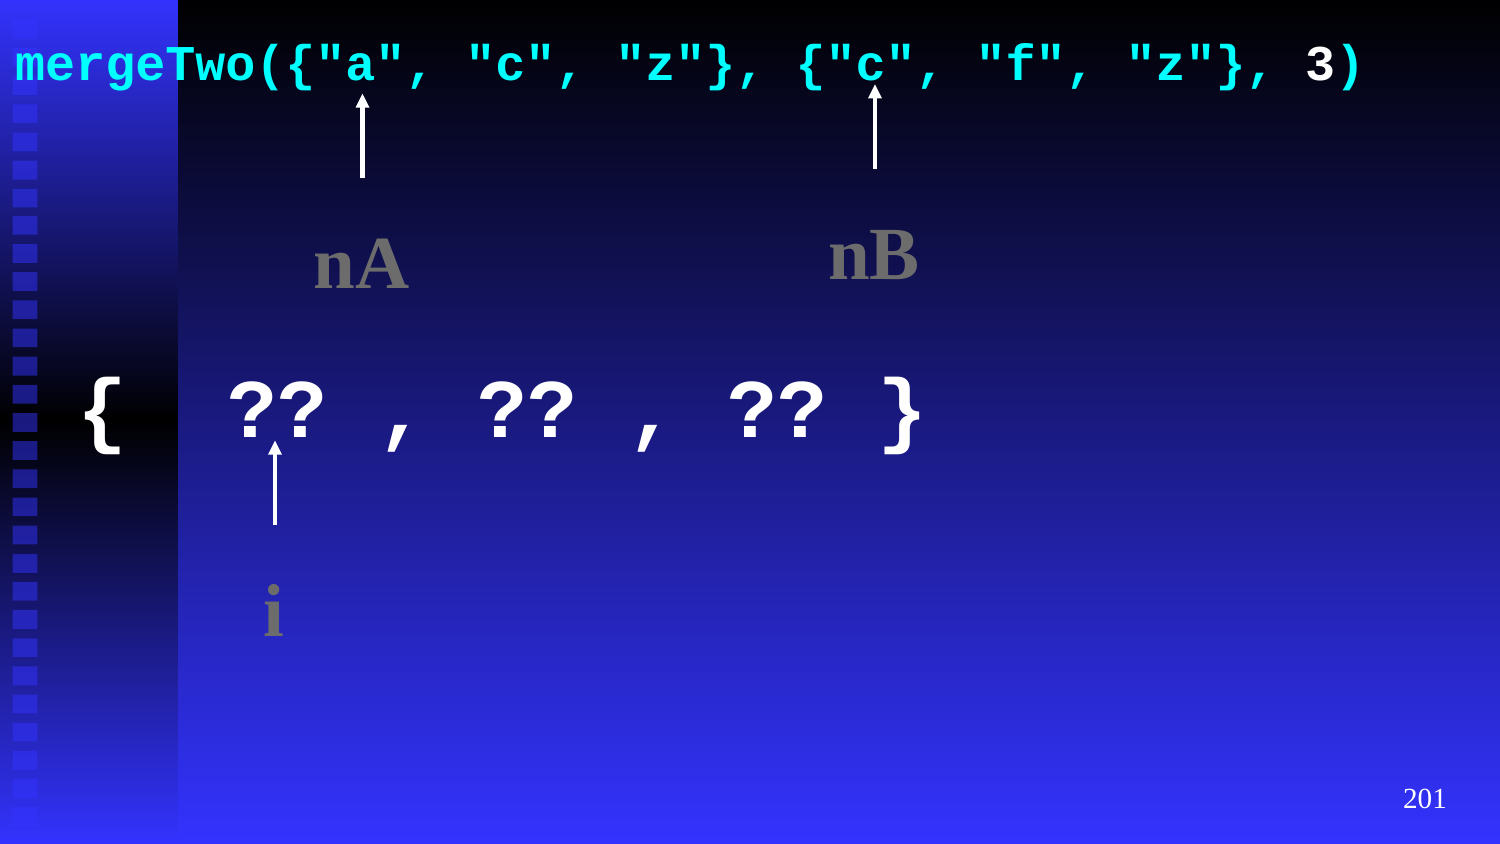

# mergeTwo({"a", "c", "z"}, {"c", "f", "z"}, 3)
nB
nA
{  ?? , ?? , ?? }

i
201